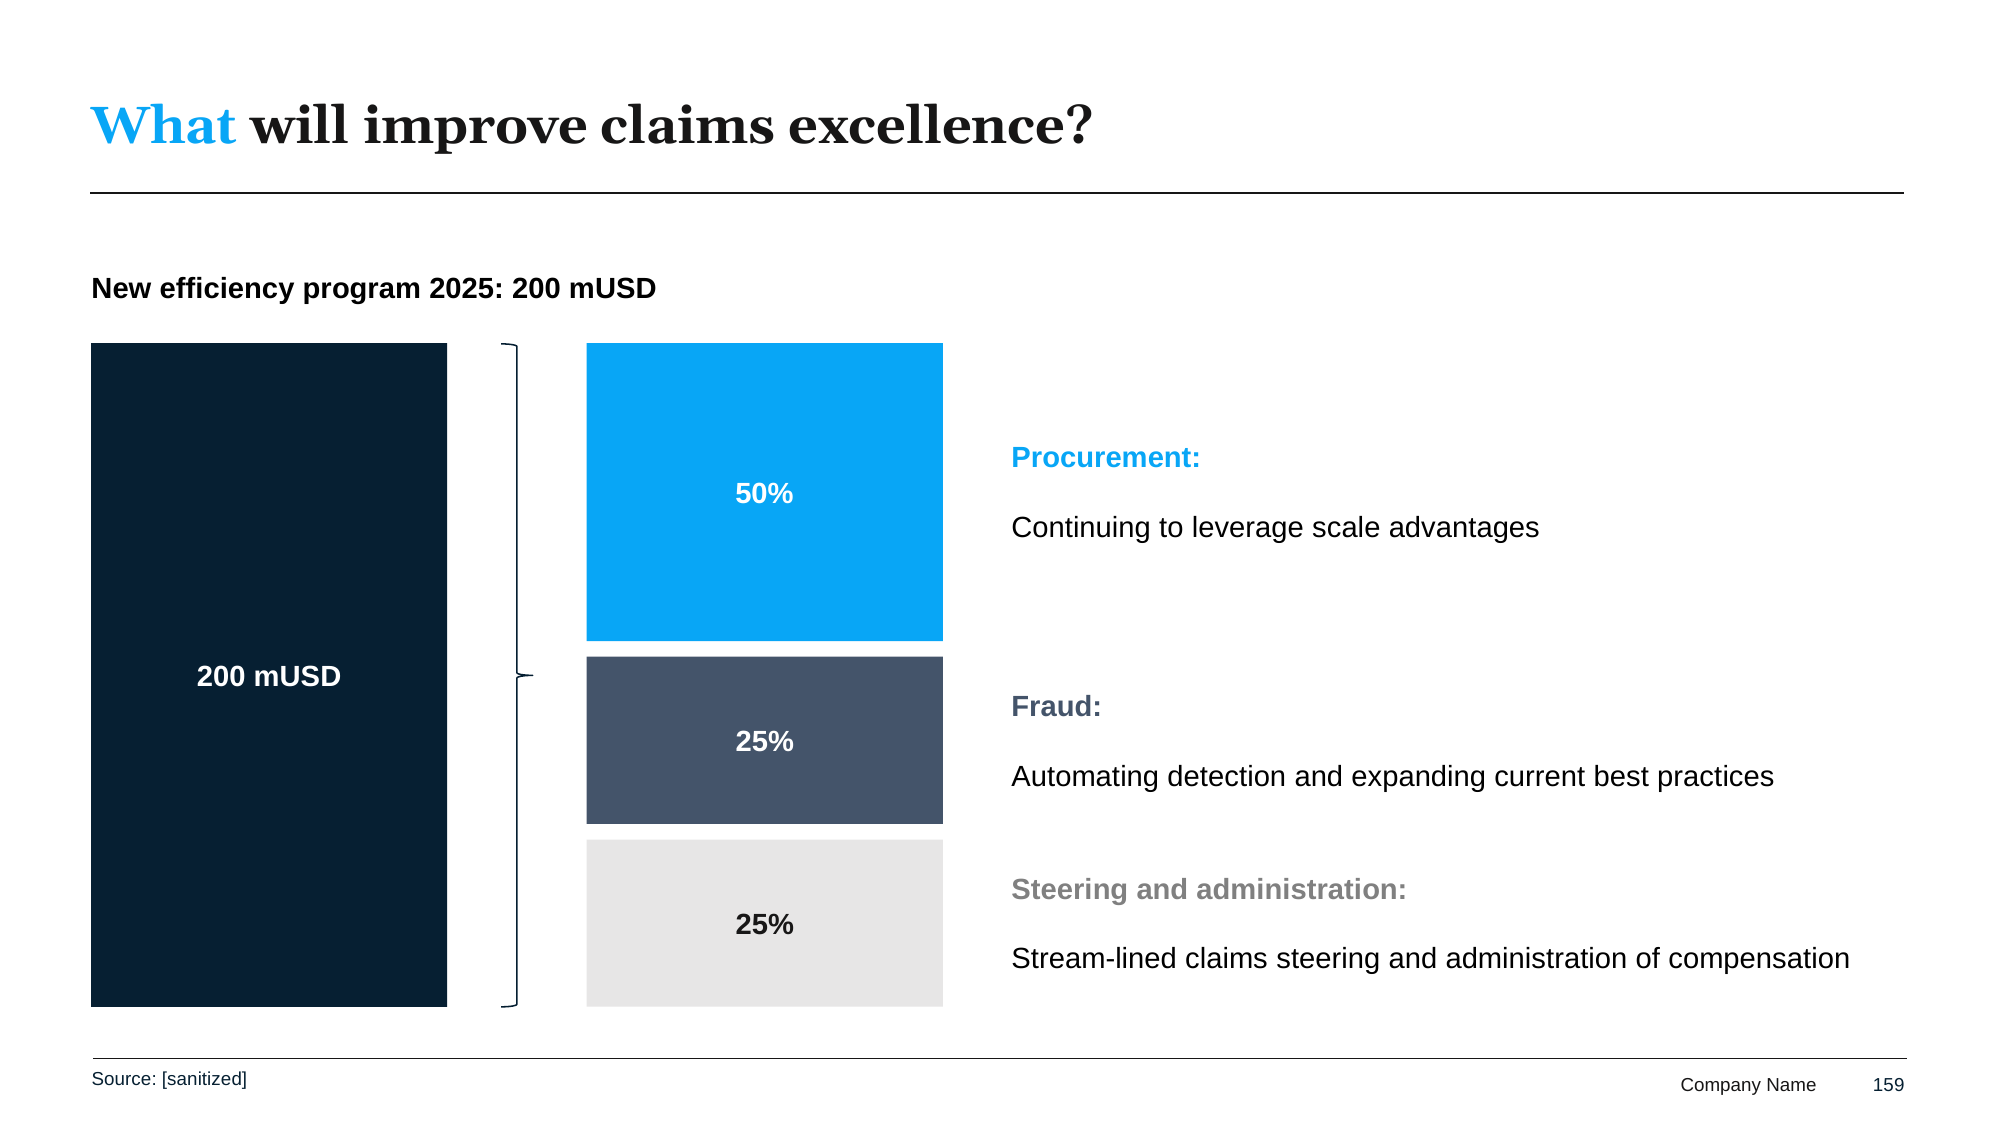

# What will improve claims excellence?
New efficiency program 2025: 200 mUSD
50%
200 mUSD

Procurement:

Continuing to leverage scale advantages
25%
Fraud:

Automating detection and expanding current best practices
25%
Steering and administration:

Stream-lined claims steering and administration of compensation
Source: [sanitized]
159